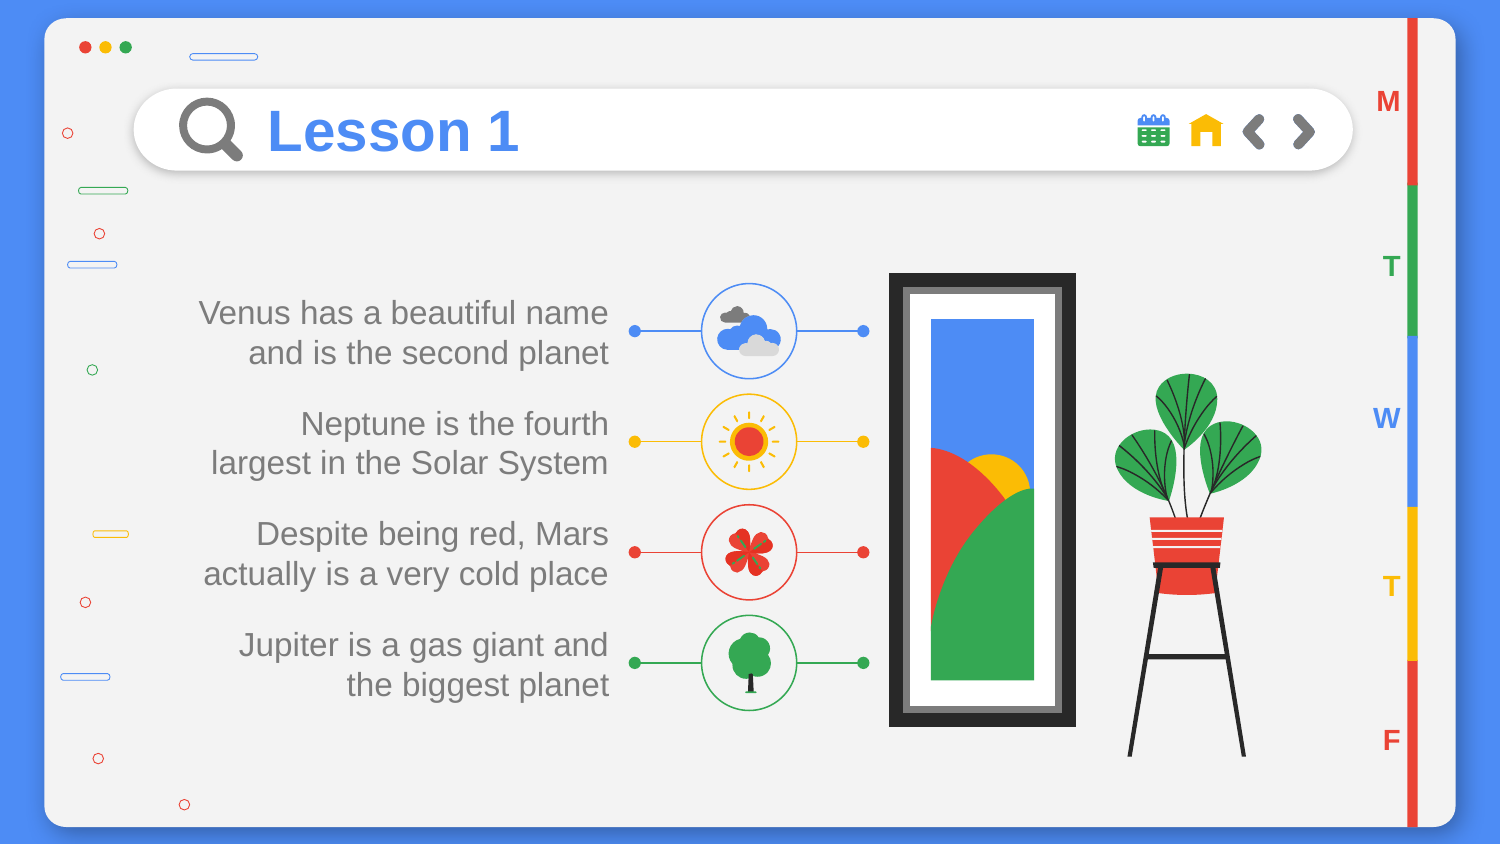

M
# Lesson 1

T

Venus has a beautiful name and is the second planet

W

Neptune is the fourth largest in the Solar System

Despite being red, Mars actually is a very cold place

T

Jupiter is a gas giant and the biggest planet

F